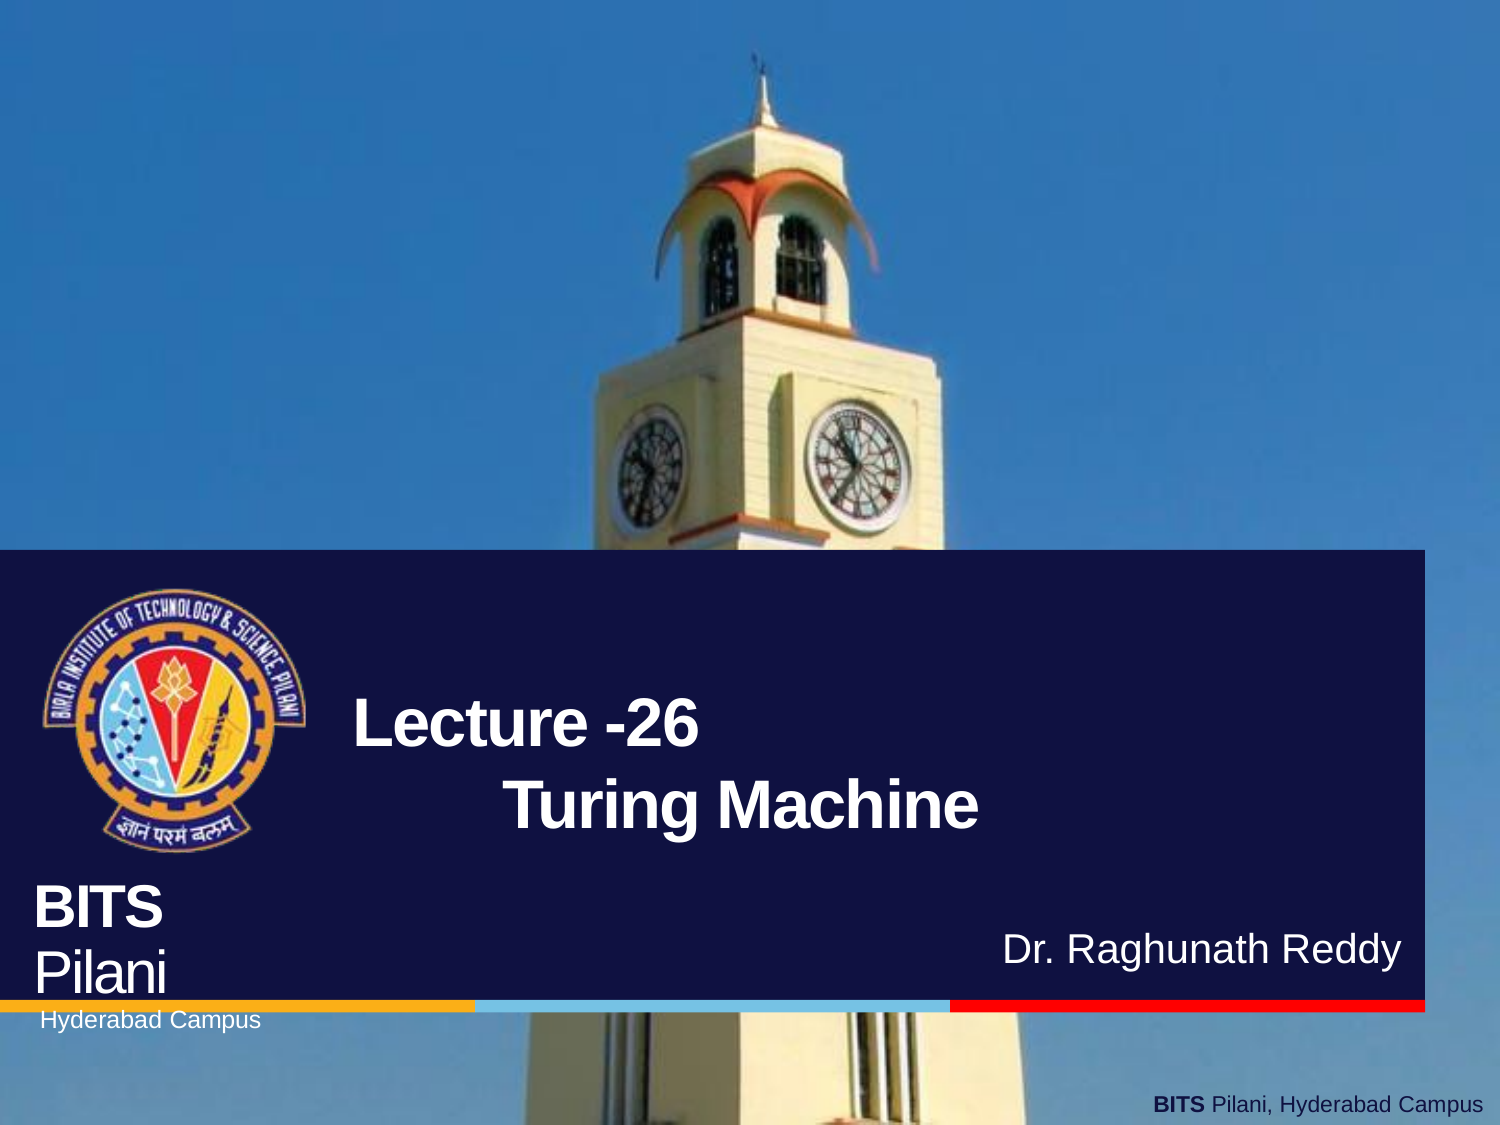

# Lecture -26 Turing Machine
BITS Pilani
Hyderabad Campus
Dr. Raghunath Reddy
BITS Pilani, Hyderabad Campus